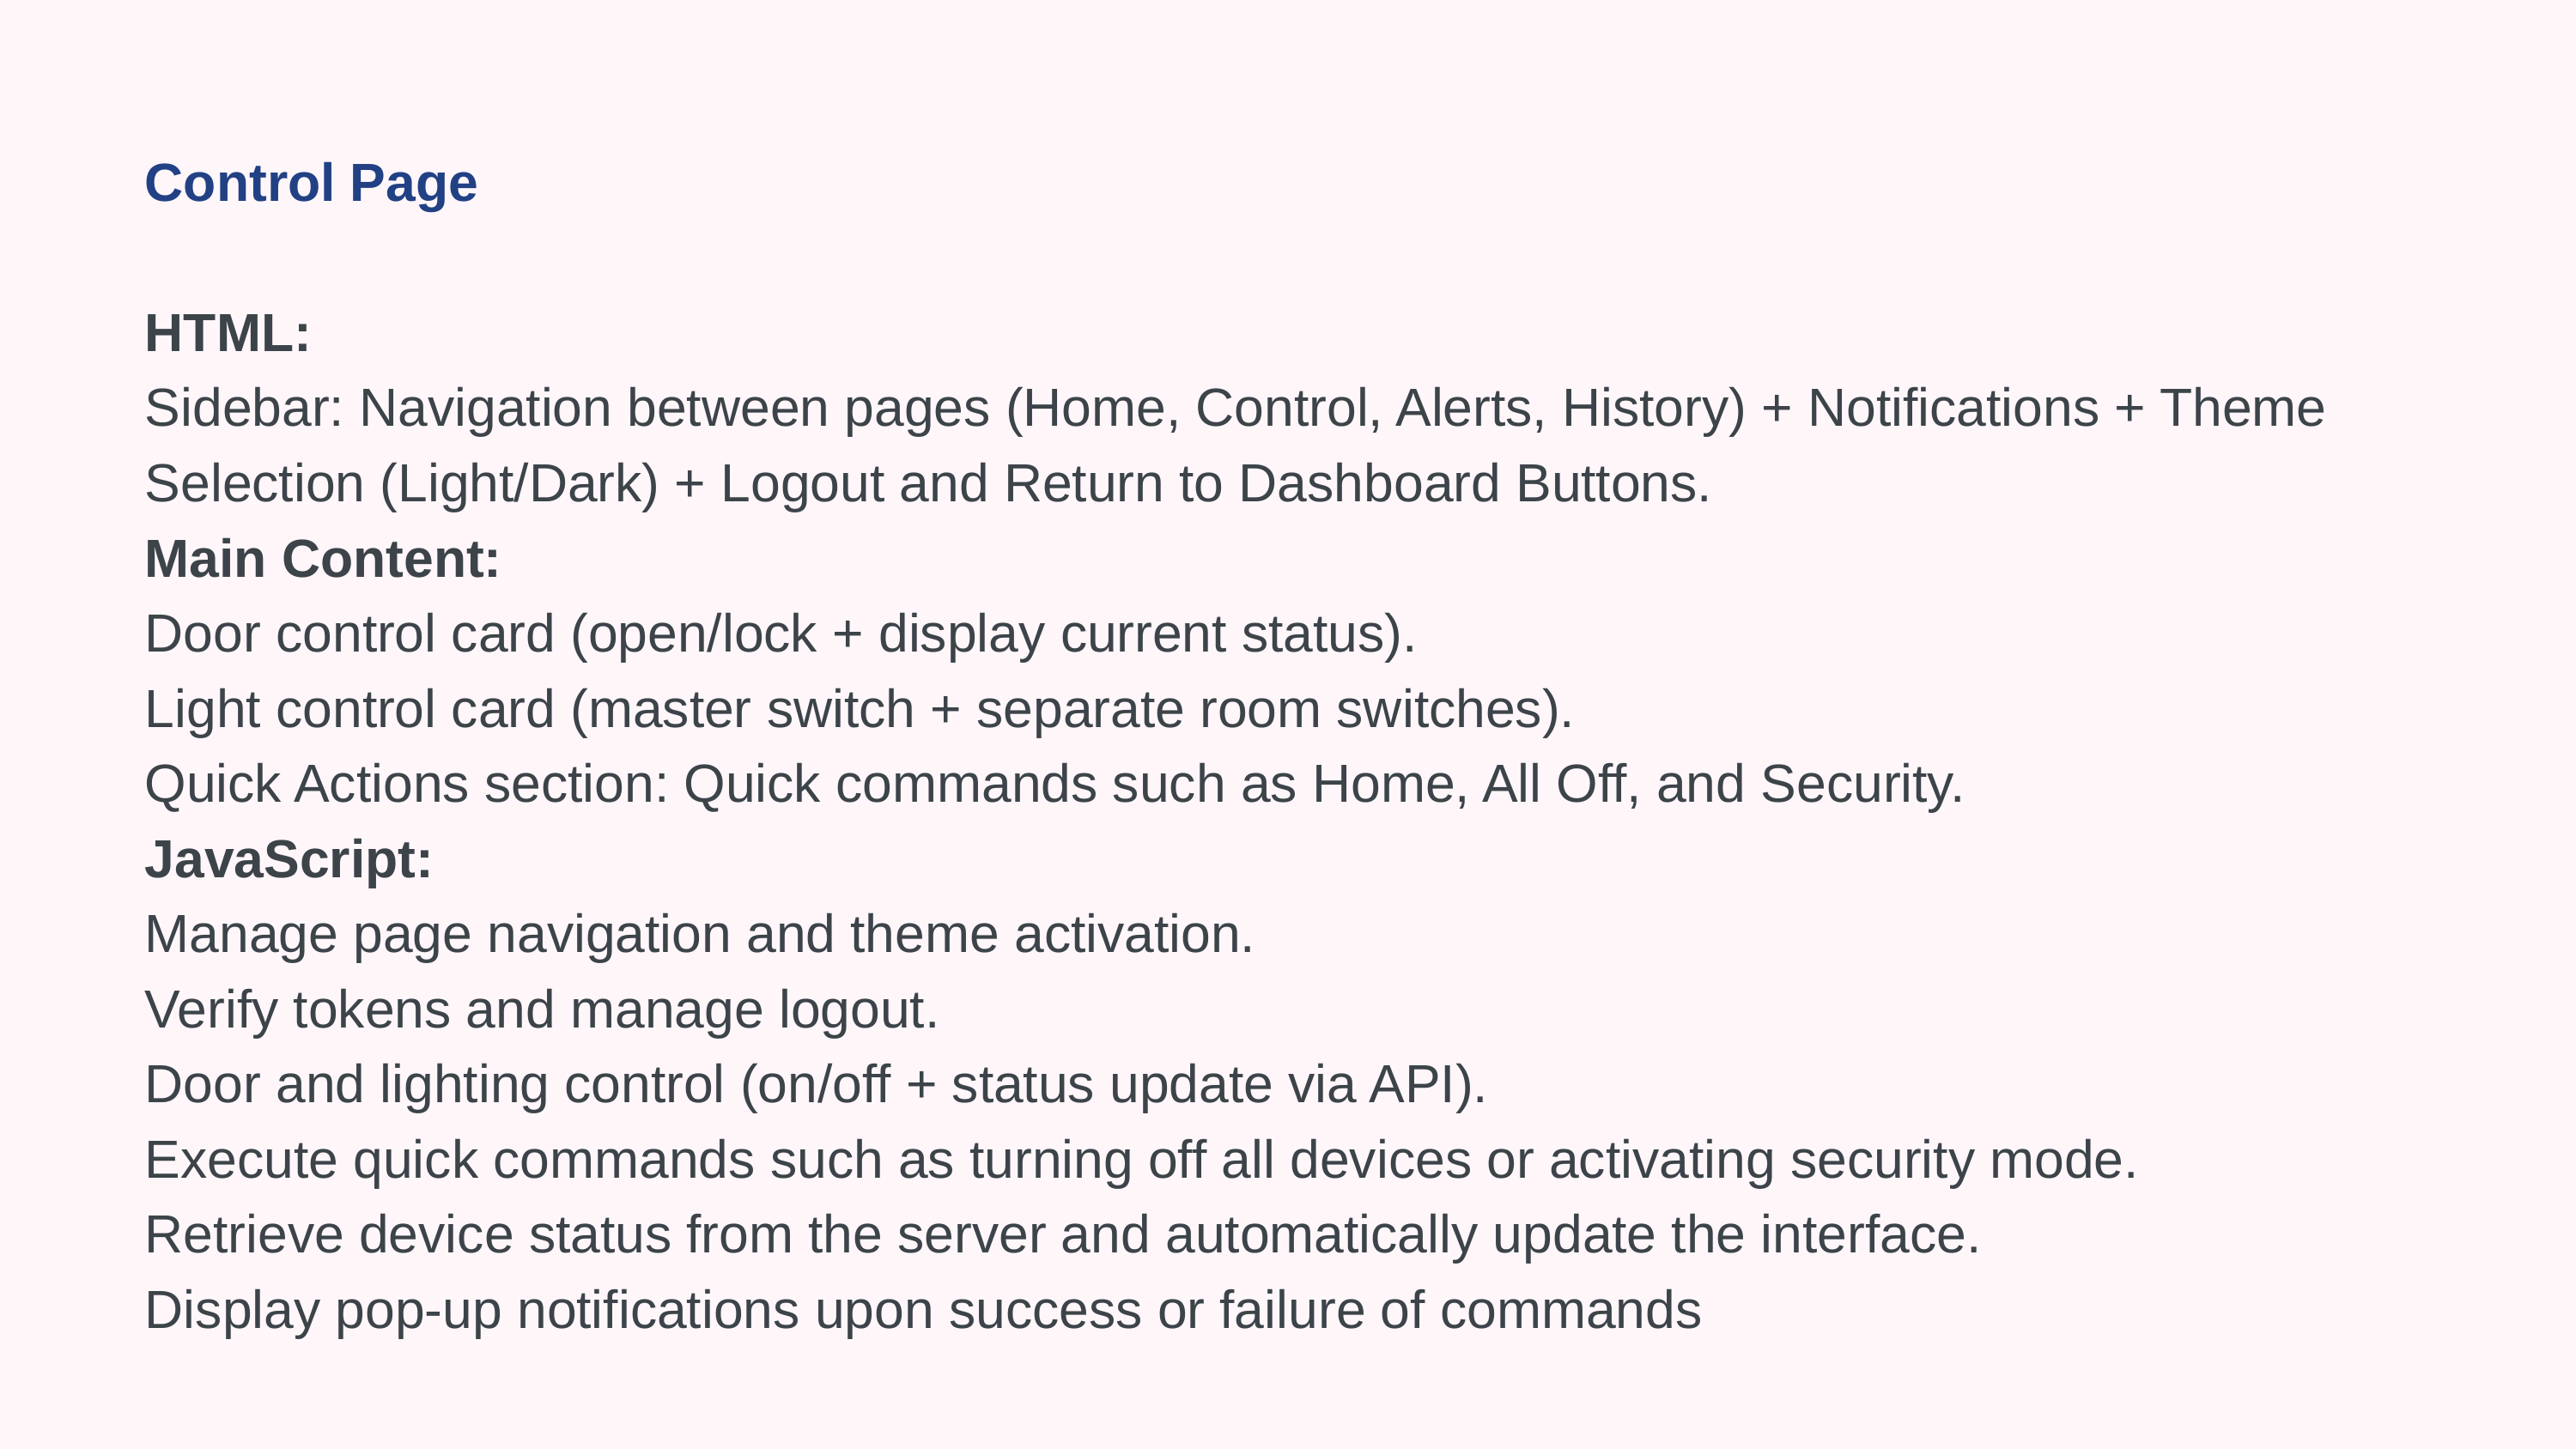

Control Page

HTML:
Sidebar: Navigation between pages (Home, Control, Alerts, History) + Notifications + Theme Selection (Light/Dark) + Logout and Return to Dashboard Buttons.
Main Content:
Door control card (open/lock + display current status).
Light control card (master switch + separate room switches).
Quick Actions section: Quick commands such as Home, All Off, and Security.
JavaScript:
Manage page navigation and theme activation.
Verify tokens and manage logout.
Door and lighting control (on/off + status update via API).
Execute quick commands such as turning off all devices or activating security mode.
Retrieve device status from the server and automatically update the interface.
Display pop-up notifications upon success or failure of commands